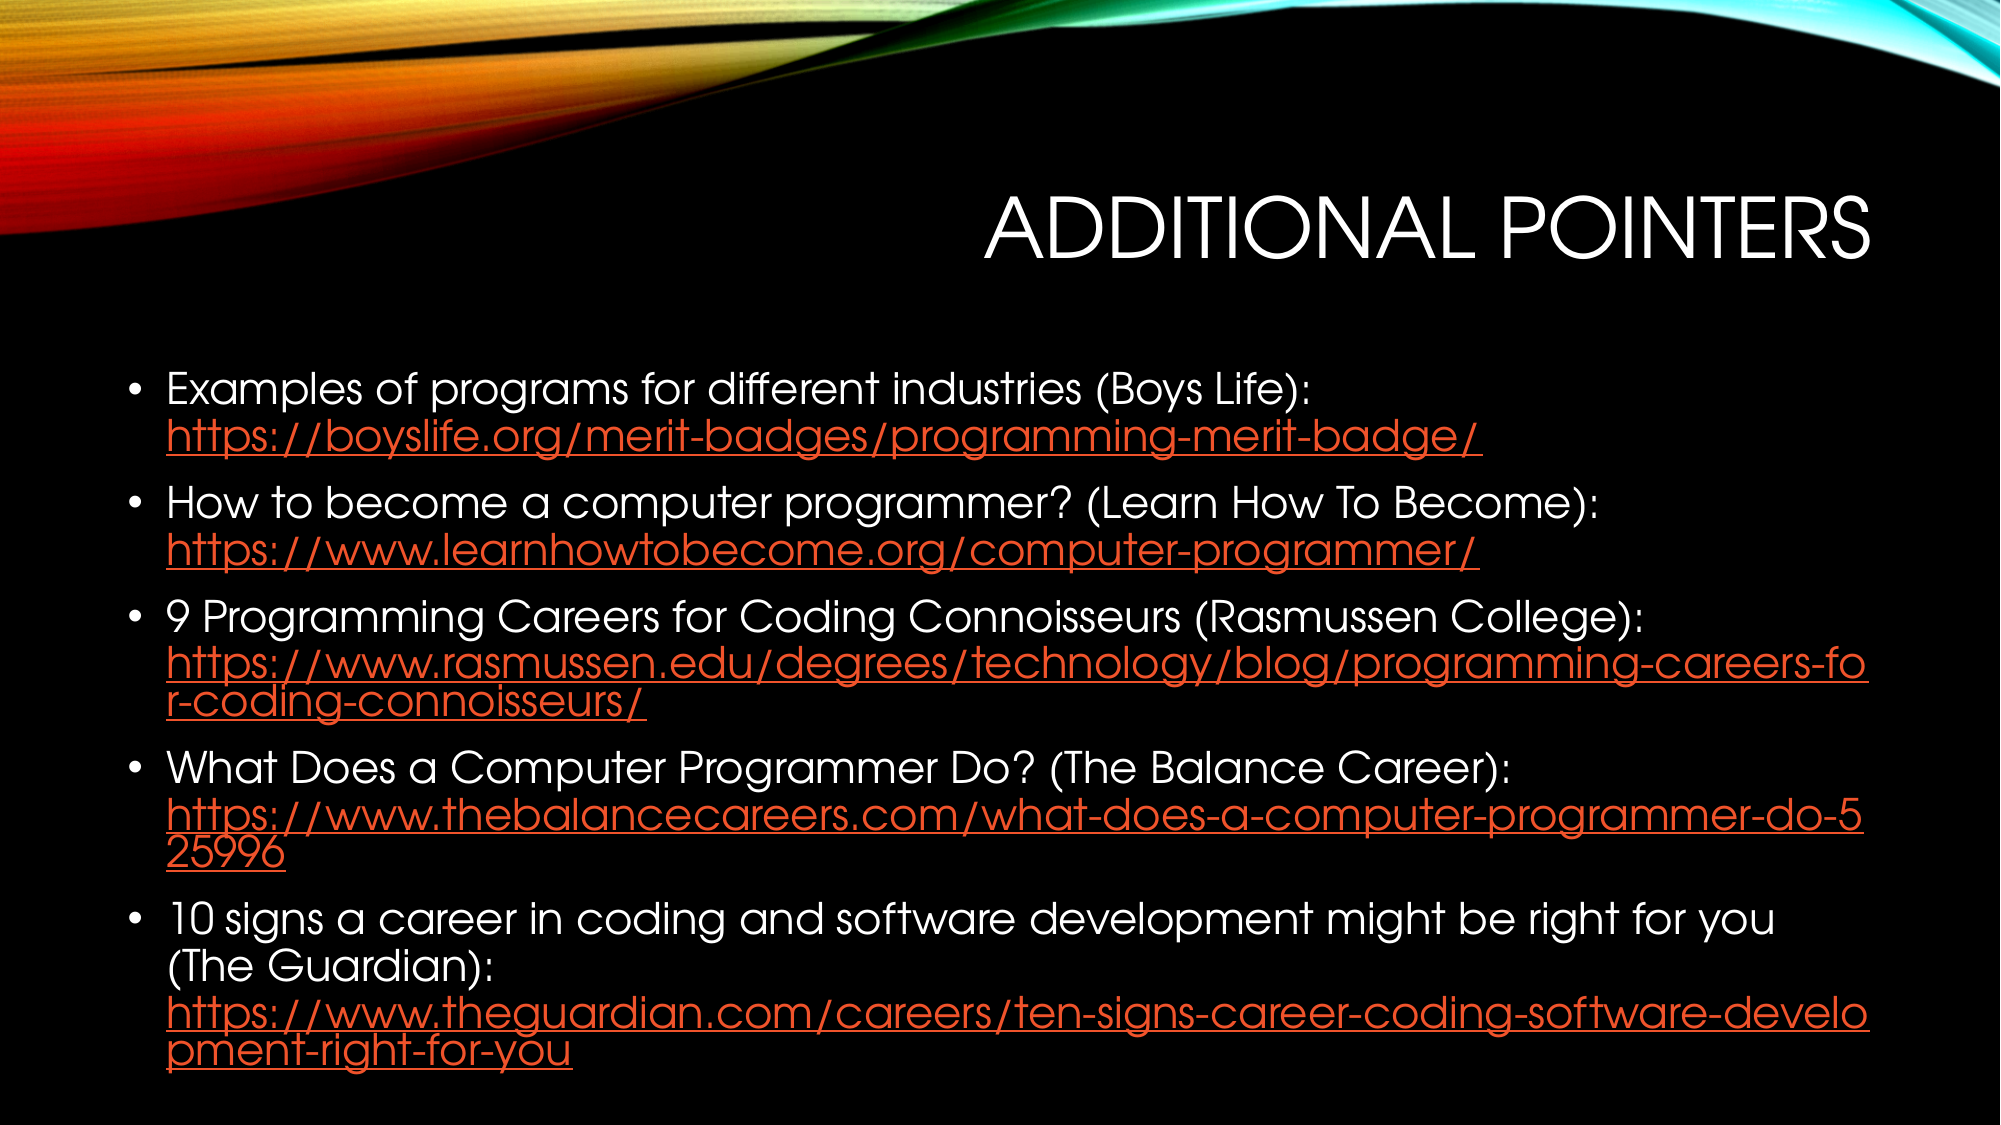

# Additional pointers
Examples of programs for different industries (Boys Life): https://boyslife.org/merit-badges/programming-merit-badge/
How to become a computer programmer? (Learn How To Become): https://www.learnhowtobecome.org/computer-programmer/
9 Programming Careers for Coding Connoisseurs (Rasmussen College): https://www.rasmussen.edu/degrees/technology/blog/programming-careers-for-coding-connoisseurs/
What Does a Computer Programmer Do? (The Balance Career): https://www.thebalancecareers.com/what-does-a-computer-programmer-do-525996
10 signs a career in coding and software development might be right for you (The Guardian): https://www.theguardian.com/careers/ten-signs-career-coding-software-development-right-for-you